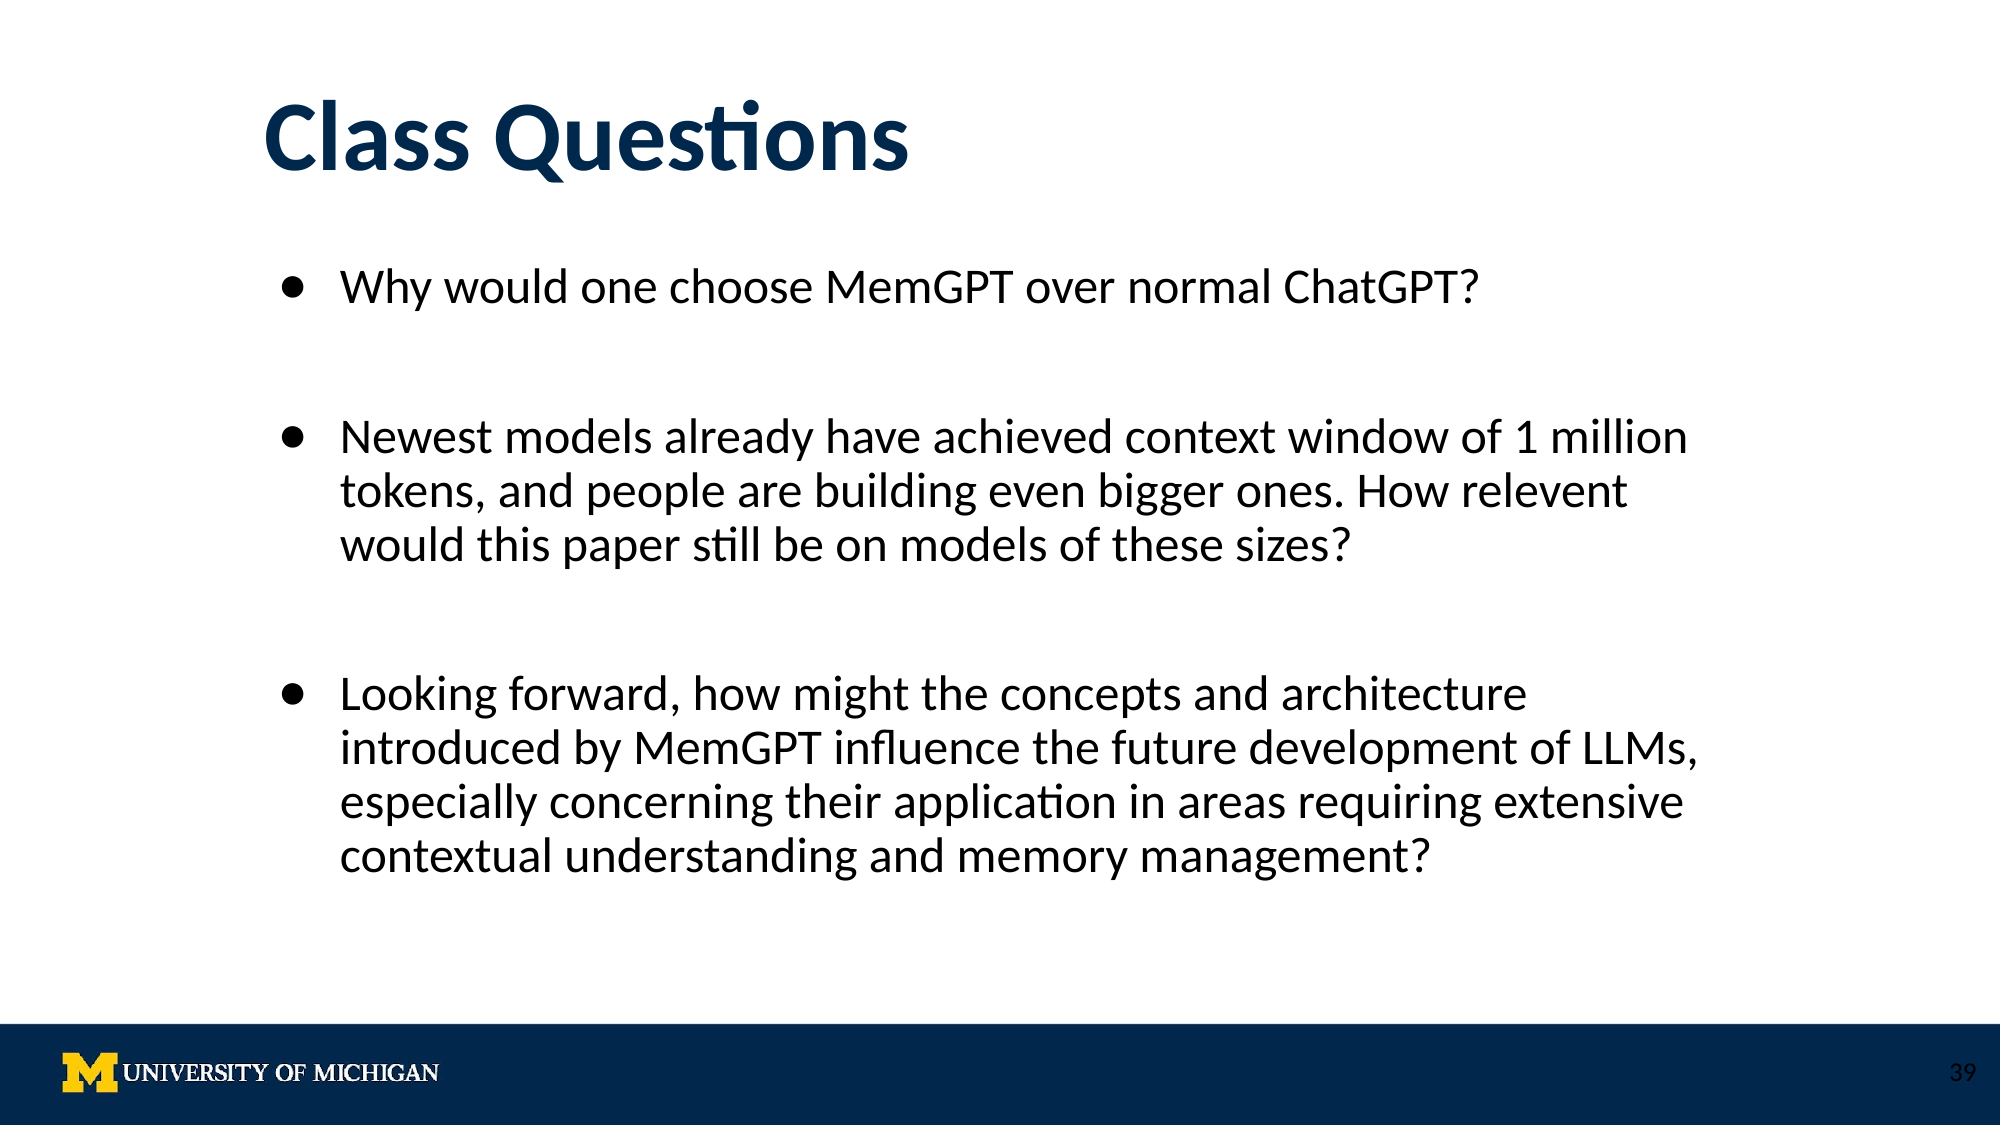

# Class Questions
Why would one choose MemGPT over normal ChatGPT?

Newest models already have achieved context window of 1 million tokens, and people are building even bigger ones. How relevent would this paper still be on models of these sizes?

Looking forward, how might the concepts and architecture introduced by MemGPT influence the future development of LLMs, especially concerning their application in areas requiring extensive contextual understanding and memory management?
39